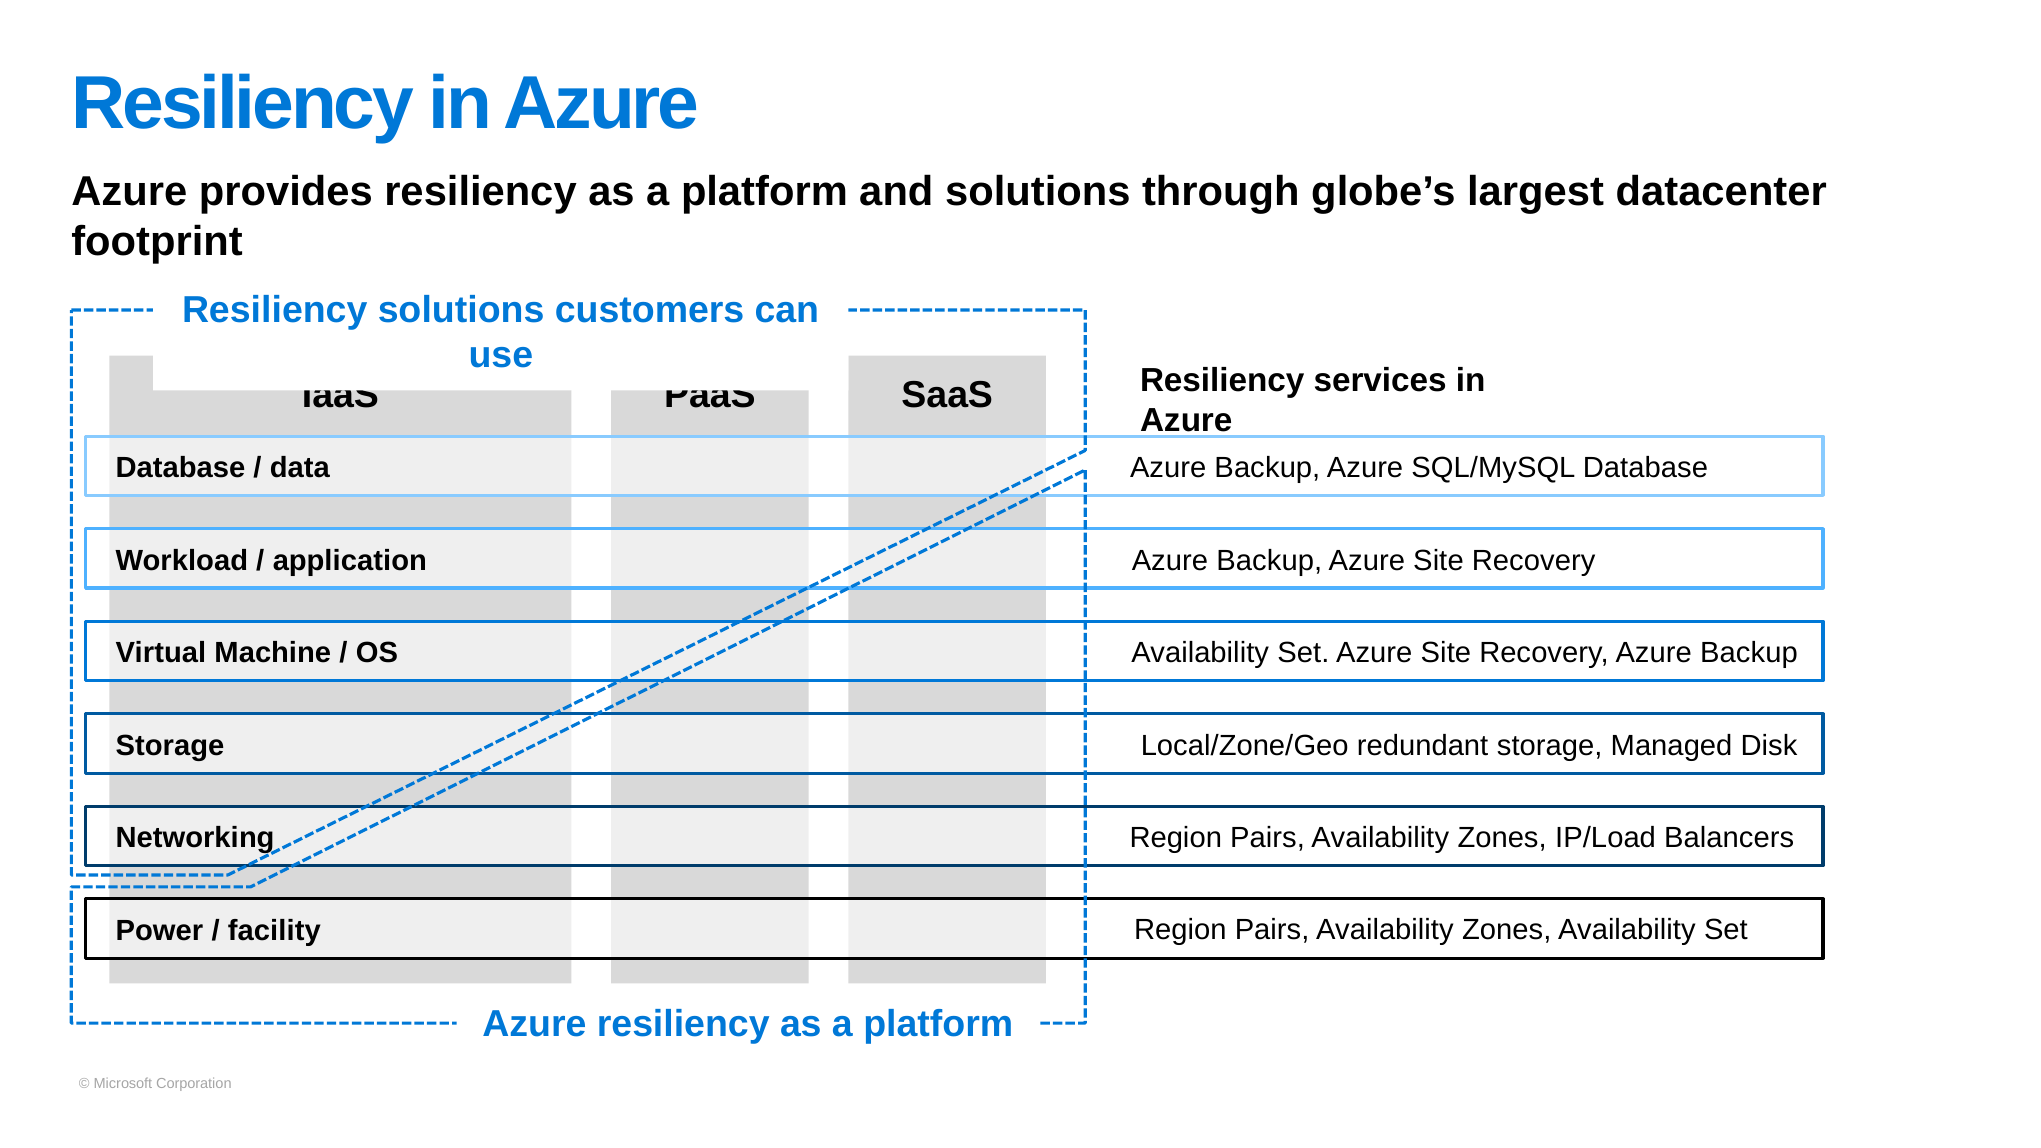

# Resiliency in Azure
Azure provides resiliency as a platform and solutions through globe’s largest datacenter footprint
Resiliency solutions customers can use

IaaS
PaaS
SaaS
Resiliency services in Azure
Database / data
Azure Backup, Azure SQL/MySQL Database

Azure resiliency as a platform
Workload / application
Azure Backup, Azure Site Recovery
Virtual Machine / OS
Availability Set. Azure Site Recovery, Azure Backup
Storage
Local/Zone/Geo redundant storage, Managed Disk
Networking
Region Pairs, Availability Zones, IP/Load Balancers
Power / facility
Region Pairs, Availability Zones, Availability Set